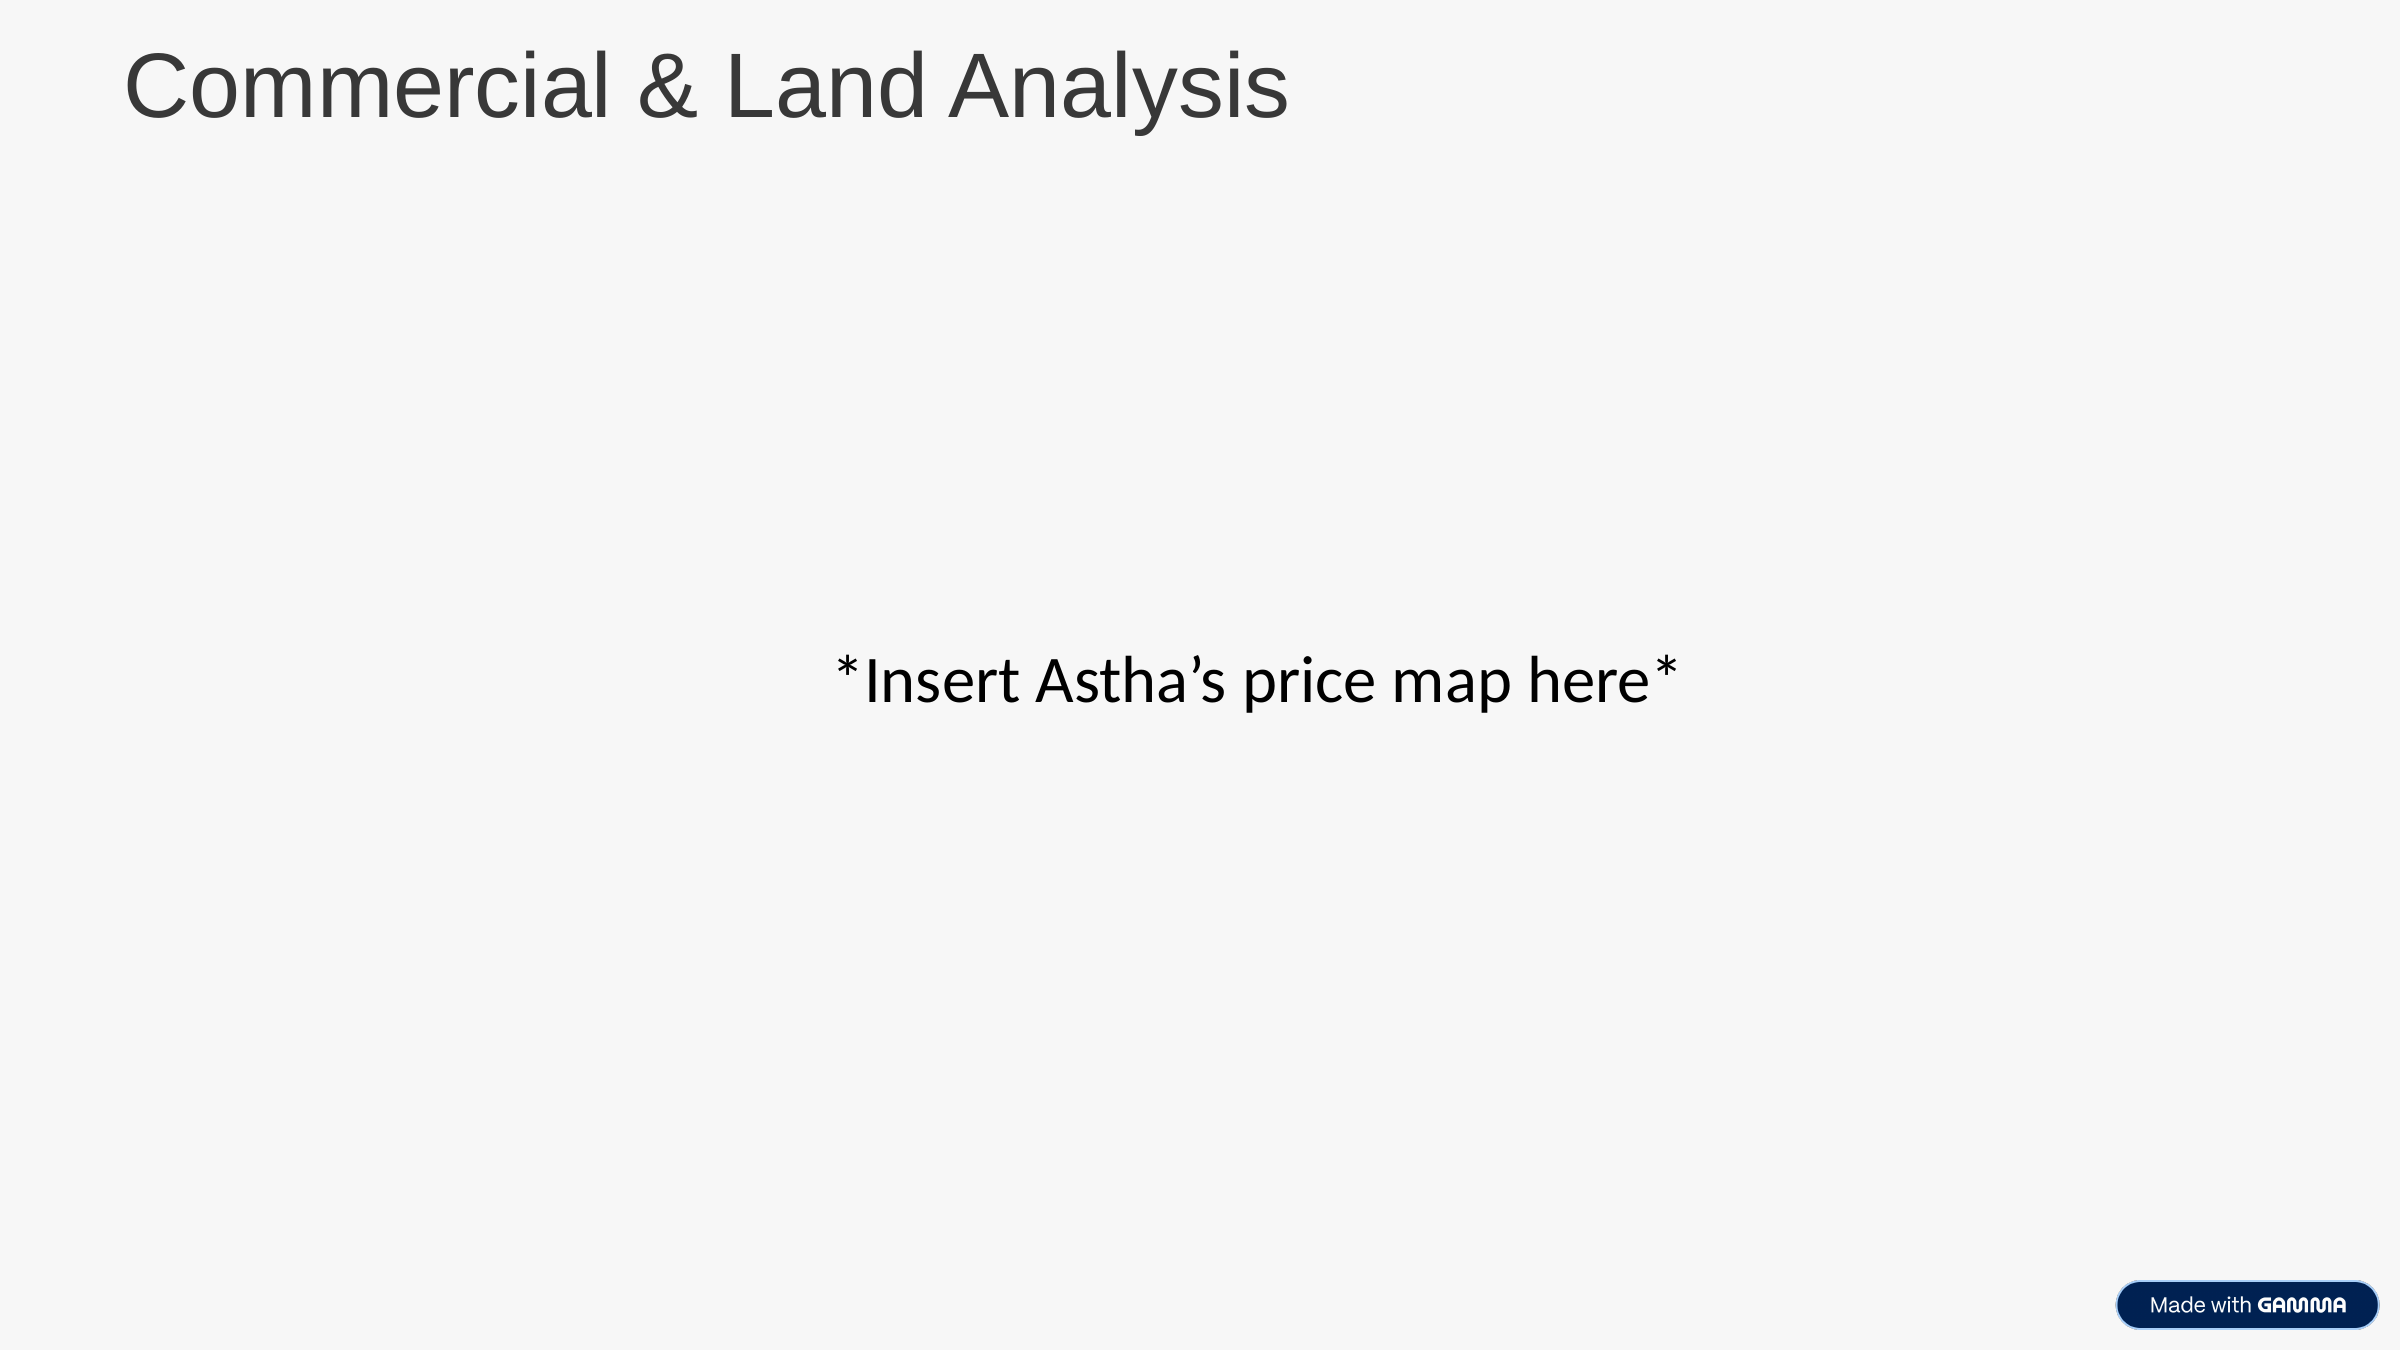

Commercial & Land Analysis
*Insert Astha’s price map here*